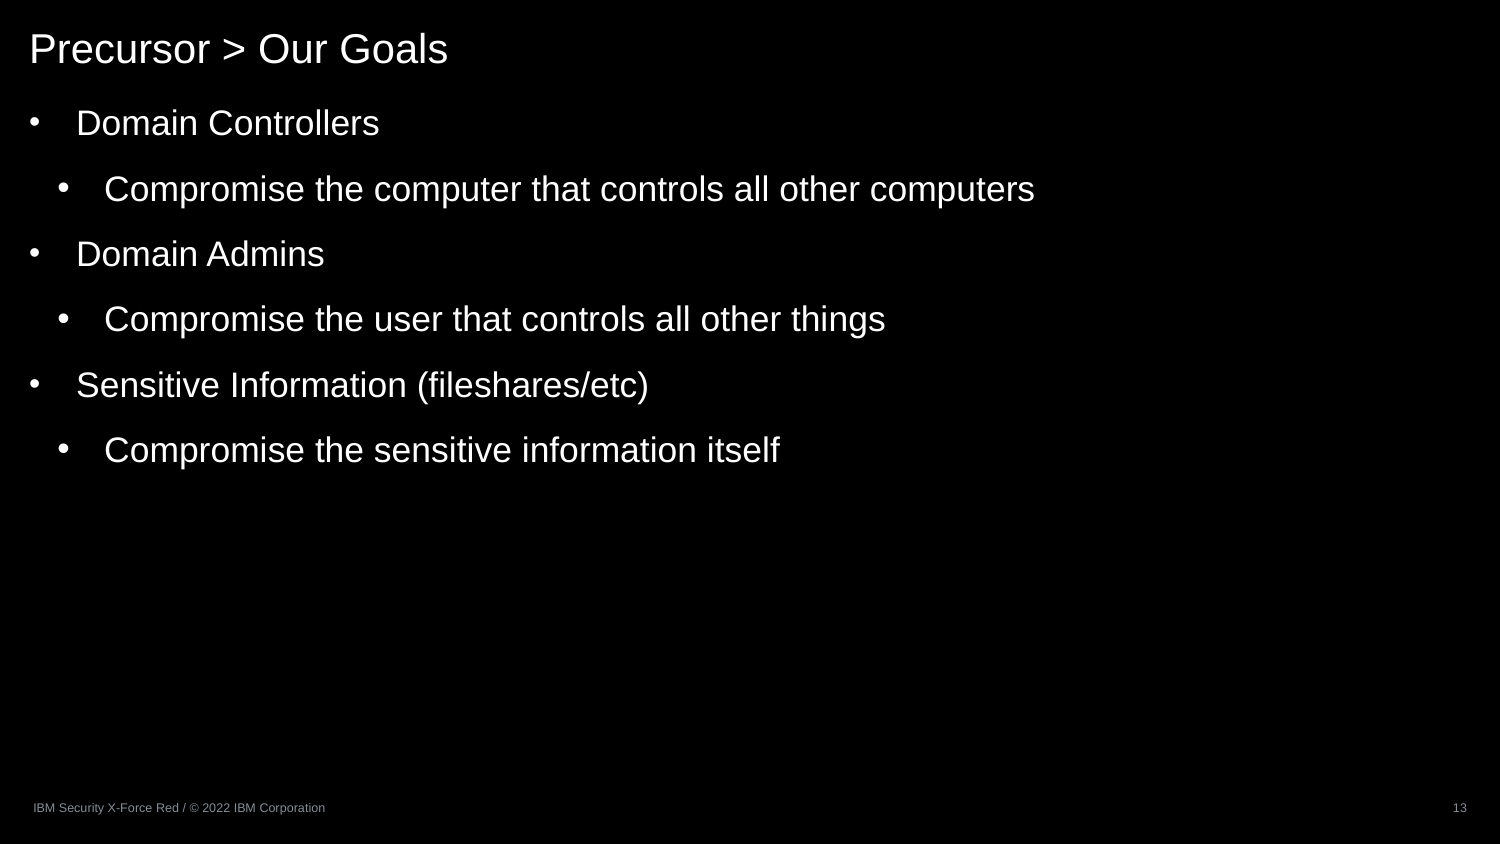

# Precursor > Our Goals
Domain Controllers
Compromise the computer that controls all other computers
Domain Admins
Compromise the user that controls all other things
Sensitive Information (fileshares/etc)
Compromise the sensitive information itself
IBM Security X-Force Red / © 2022 IBM Corporation
13